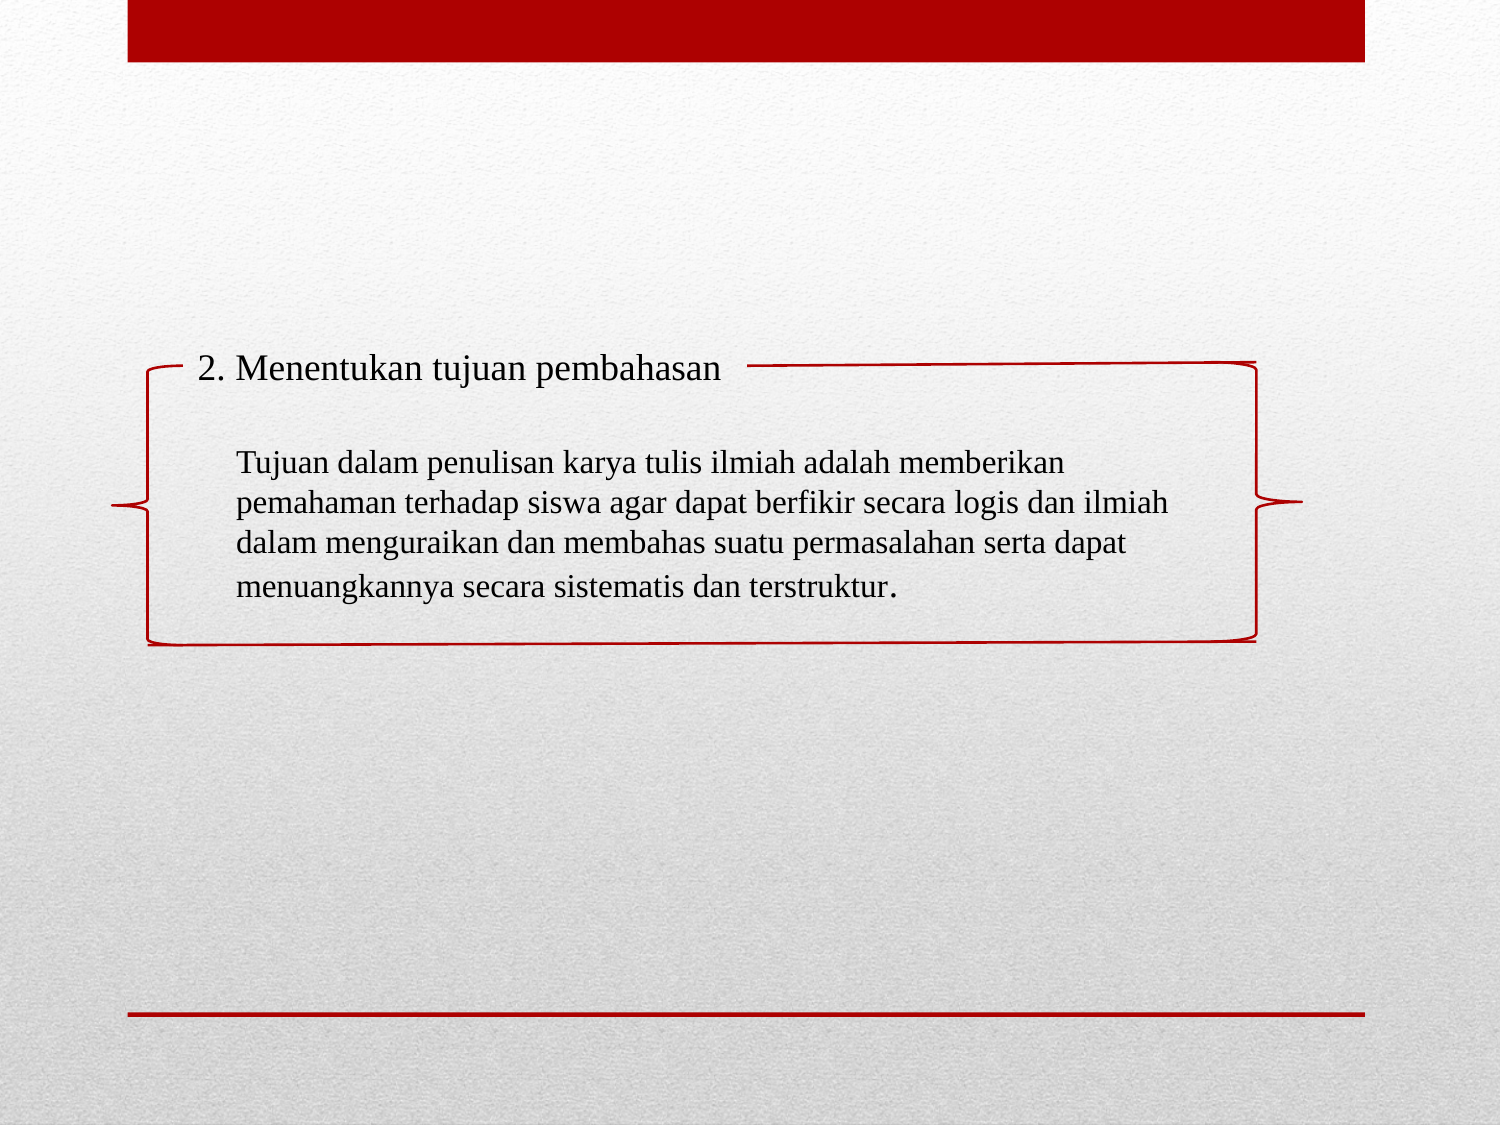

2. Menentukan tujuan pembahasan

Tujuan dalam penulisan karya tulis ilmiah adalah memberikan pemahaman terhadap siswa agar dapat berfikir secara logis dan ilmiah dalam menguraikan dan membahas suatu permasalahan serta dapat menuangkannya secara sistematis dan terstruktur.